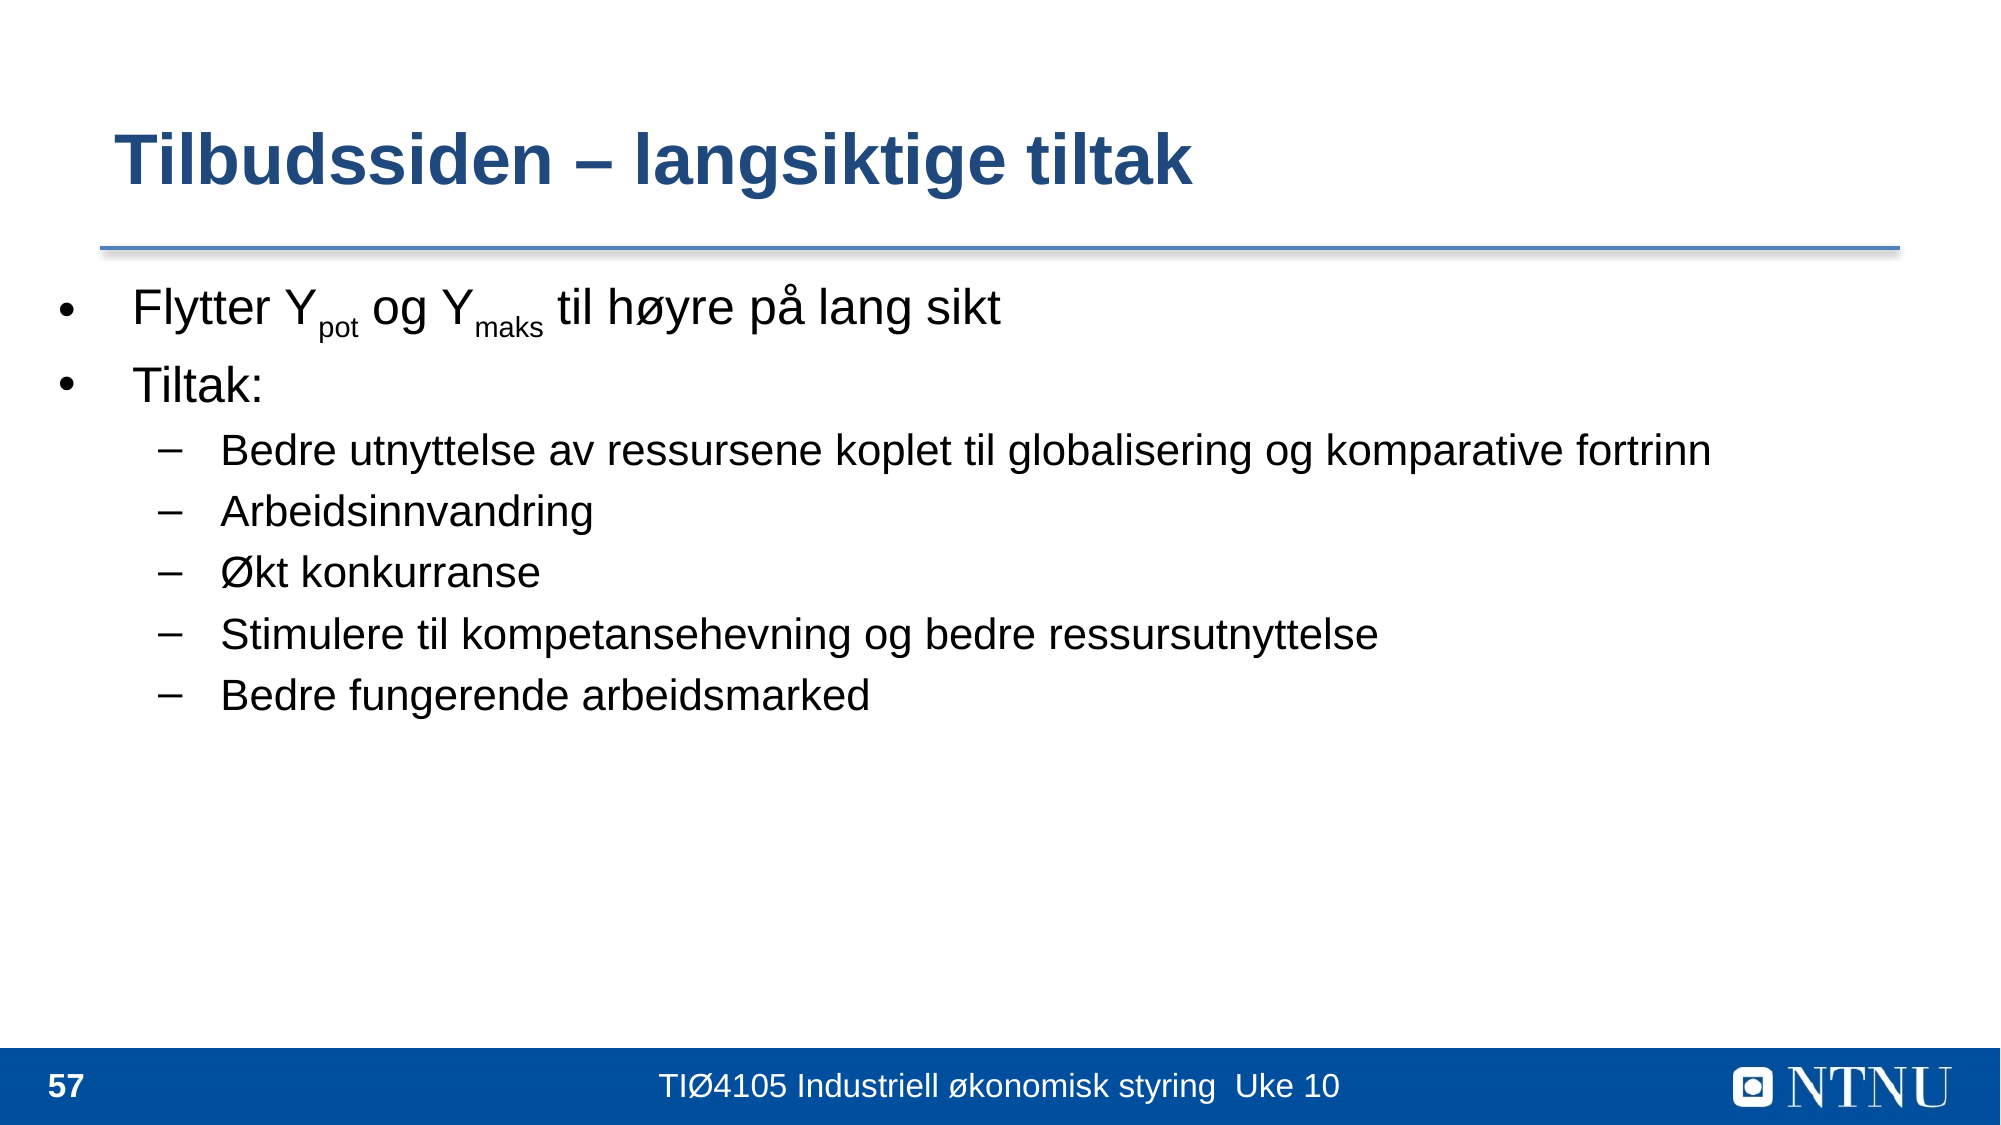

# Tilbudssiden – langsiktige tiltak
Flytter Ypot og Ymaks til høyre på lang sikt
Tiltak:
Bedre utnyttelse av ressursene koplet til globalisering og komparative fortrinn
Arbeidsinnvandring
Økt konkurranse
Stimulere til kompetansehevning og bedre ressursutnyttelse
Bedre fungerende arbeidsmarked

57
TIØ4105 Industriell økonomisk styring  Uke 10